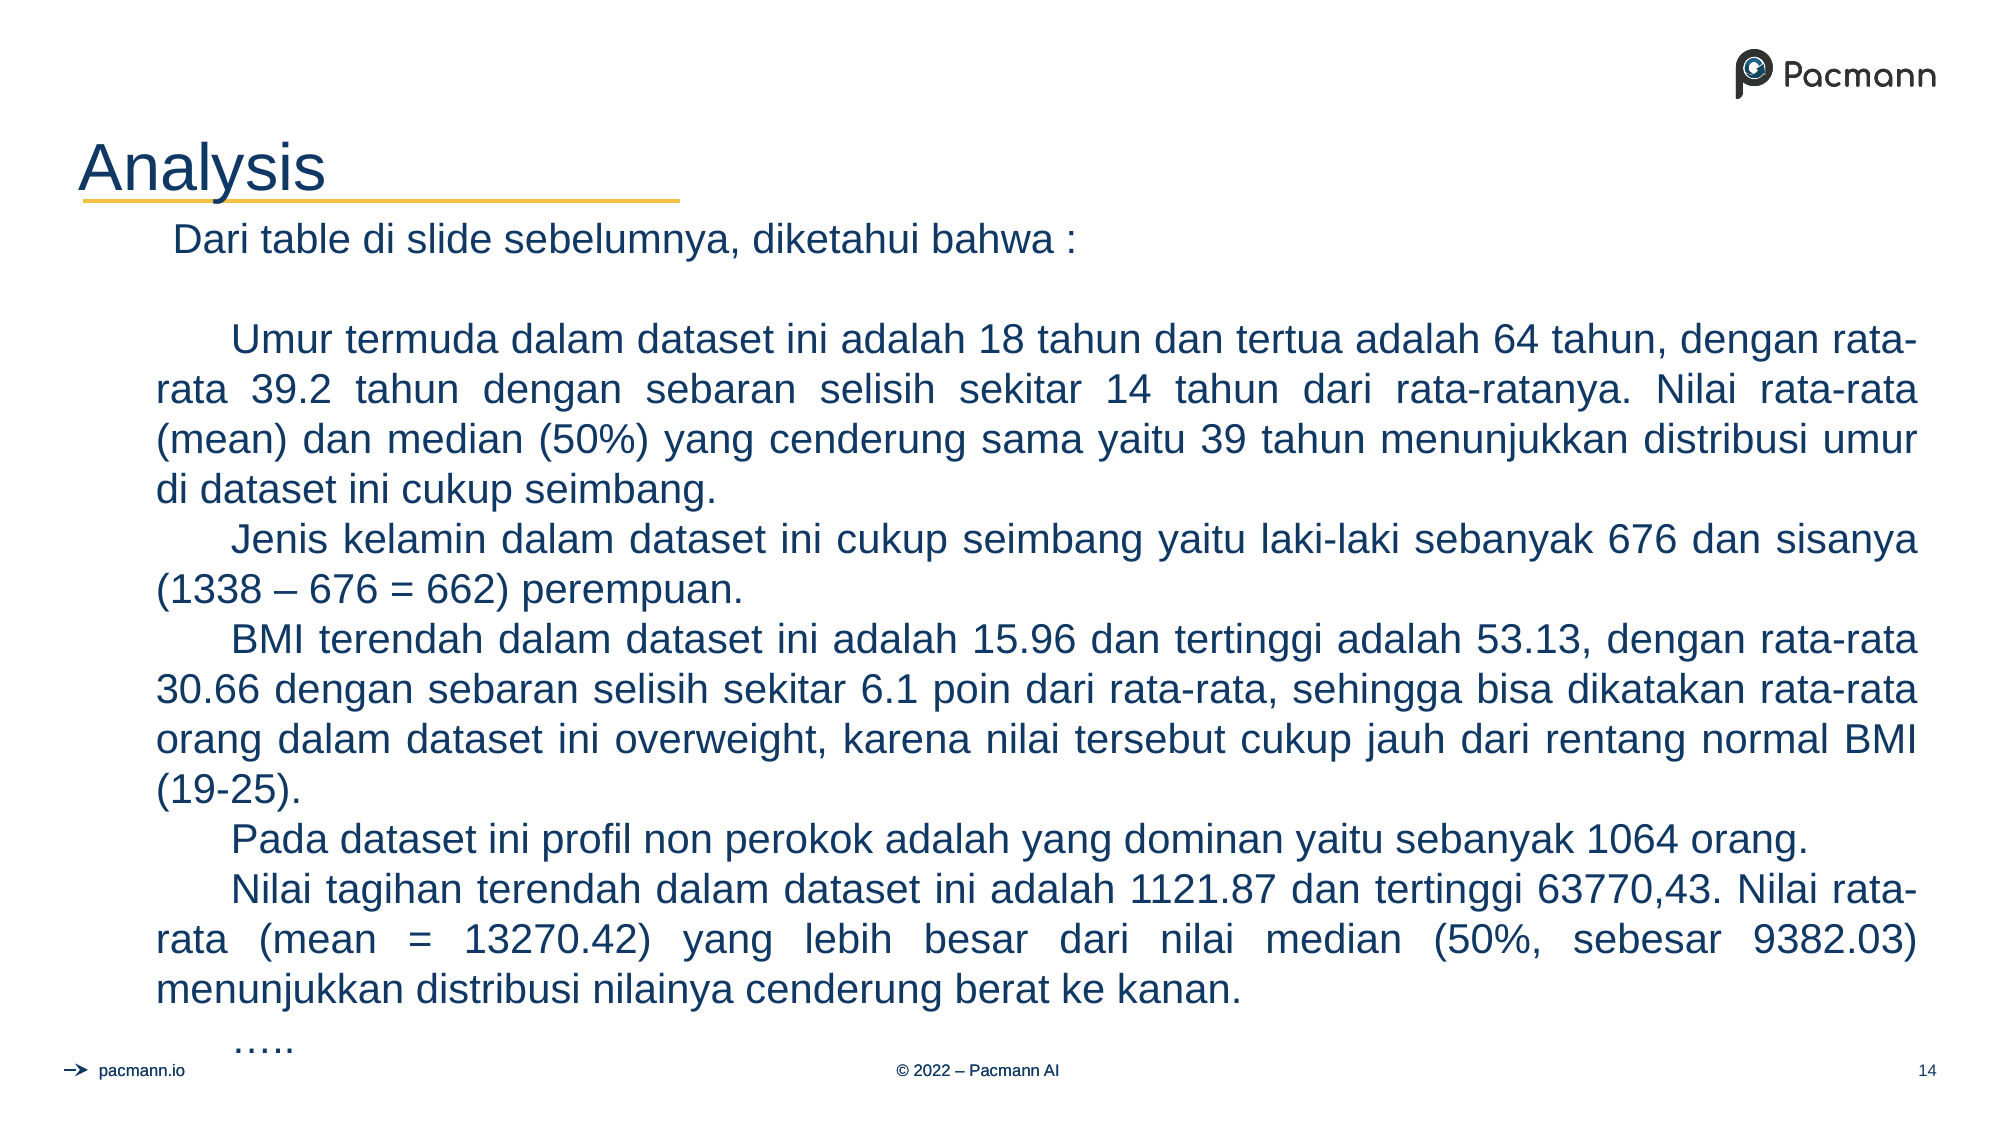

# Analysis
Dari table di slide sebelumnya, diketahui bahwa :

Umur termuda dalam dataset ini adalah 18 tahun dan tertua adalah 64 tahun, dengan rata-rata 39.2 tahun dengan sebaran selisih sekitar 14 tahun dari rata-ratanya. Nilai rata-rata (mean) dan median (50%) yang cenderung sama yaitu 39 tahun menunjukkan distribusi umur di dataset ini cukup seimbang.
Jenis kelamin dalam dataset ini cukup seimbang yaitu laki-laki sebanyak 676 dan sisanya (1338 – 676 = 662) perempuan.
BMI terendah dalam dataset ini adalah 15.96 dan tertinggi adalah 53.13, dengan rata-rata 30.66 dengan sebaran selisih sekitar 6.1 poin dari rata-rata, sehingga bisa dikatakan rata-rata orang dalam dataset ini overweight, karena nilai tersebut cukup jauh dari rentang normal BMI (19-25).
Pada dataset ini profil non perokok adalah yang dominan yaitu sebanyak 1064 orang.
Nilai tagihan terendah dalam dataset ini adalah 1121.87 dan tertinggi 63770,43. Nilai rata-rata (mean = 13270.42) yang lebih besar dari nilai median (50%, sebesar 9382.03) menunjukkan distribusi nilainya cenderung berat ke kanan.
…..